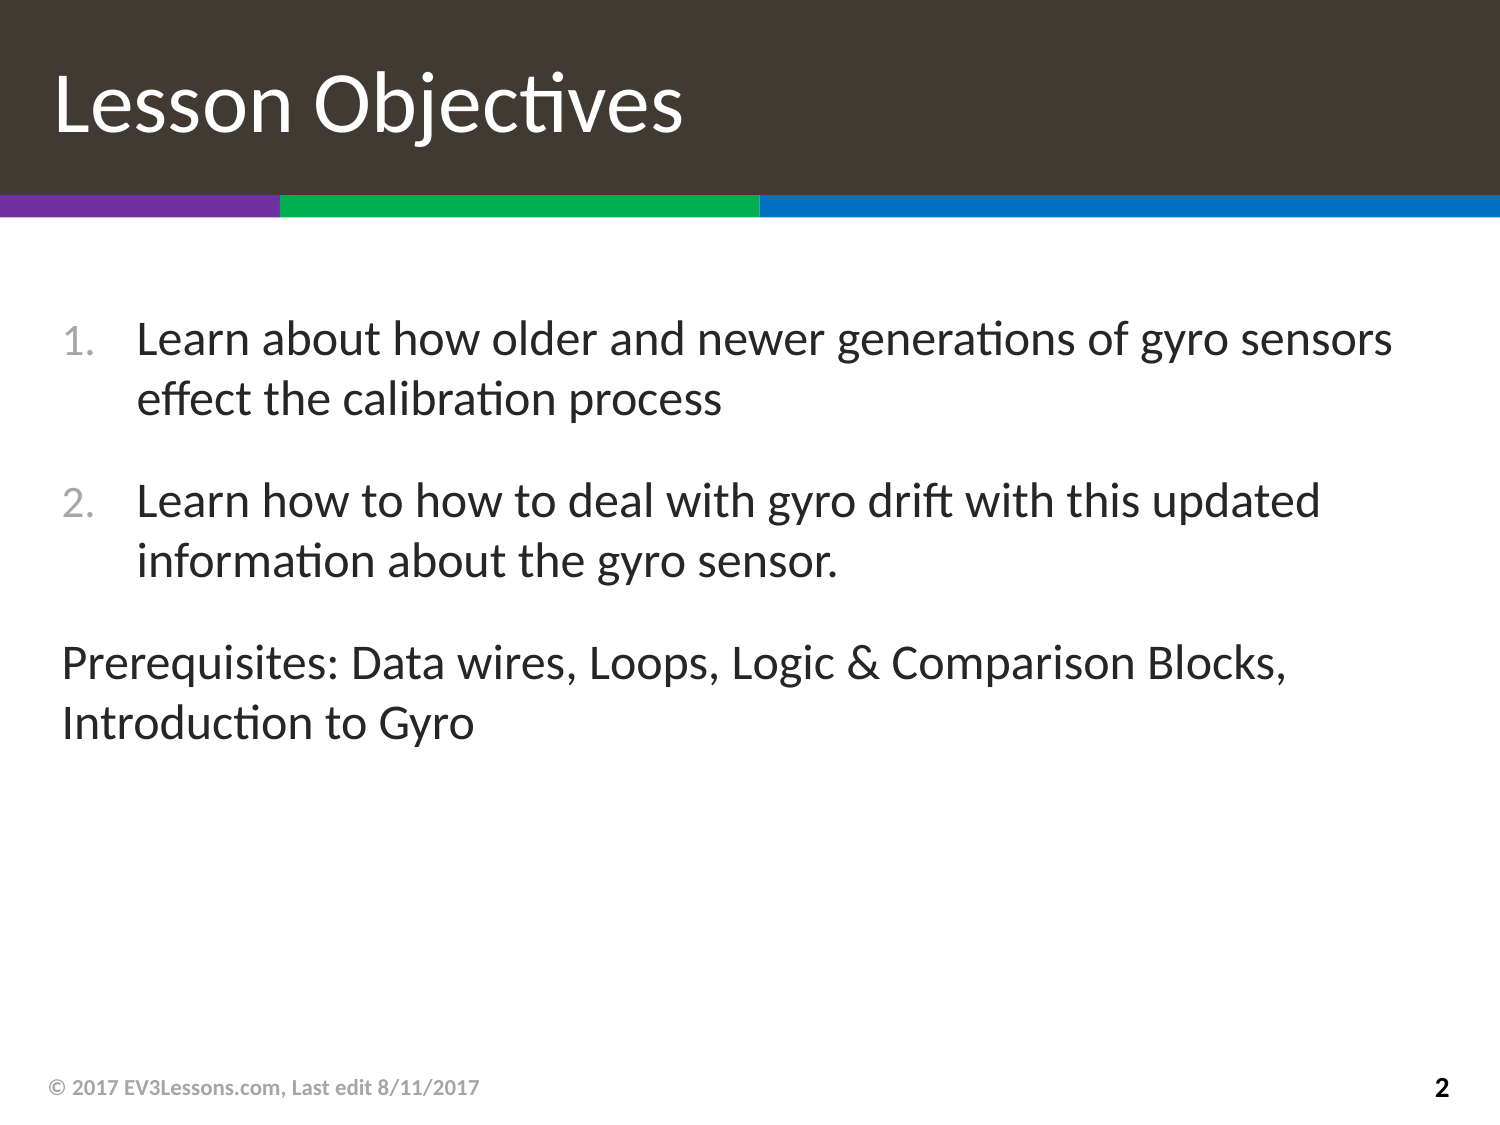

# Lesson Objectives
Learn about how older and newer generations of gyro sensors effect the calibration process
Learn how to how to deal with gyro drift with this updated information about the gyro sensor.
Prerequisites: Data wires, Loops, Logic & Comparison Blocks, Introduction to Gyro
© 2017 EV3Lessons.com, Last edit 8/11/2017
2